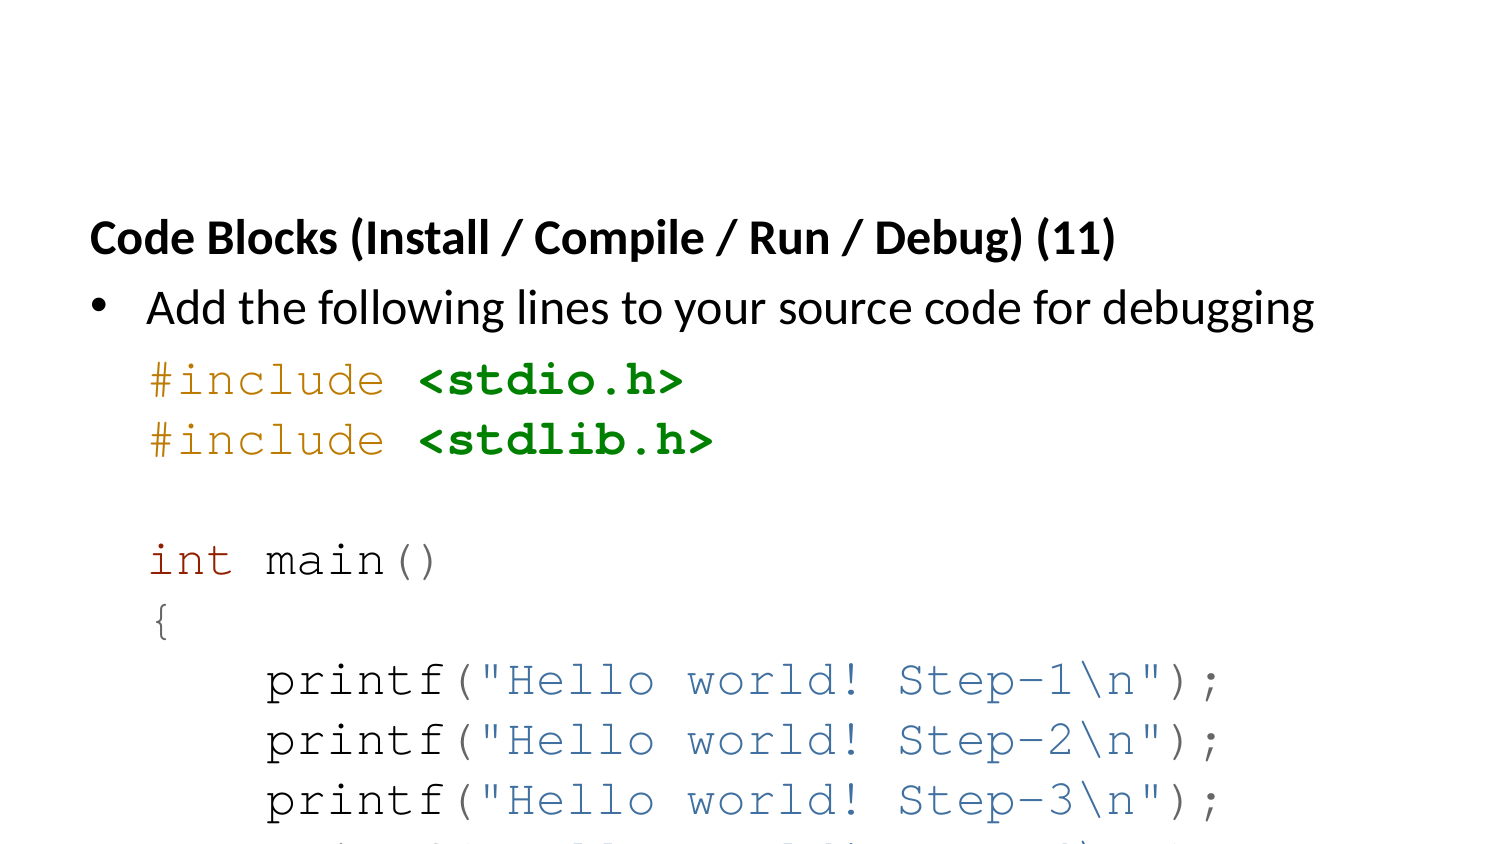

Code Blocks (Install / Compile / Run / Debug) (11)
Add the following lines to your source code for debugging
#include <stdio.h>
#include <stdlib.h>
int main()
{
    printf("Hello world! Step-1\n");
    printf("Hello world! Step-2\n");
    printf("Hello world! Step-3\n");
    printf("Hello world! Step-4\n");
    printf("Hello world! Step-5\n");
    printf("Hello world! Step-6\n");
    return 0;
}